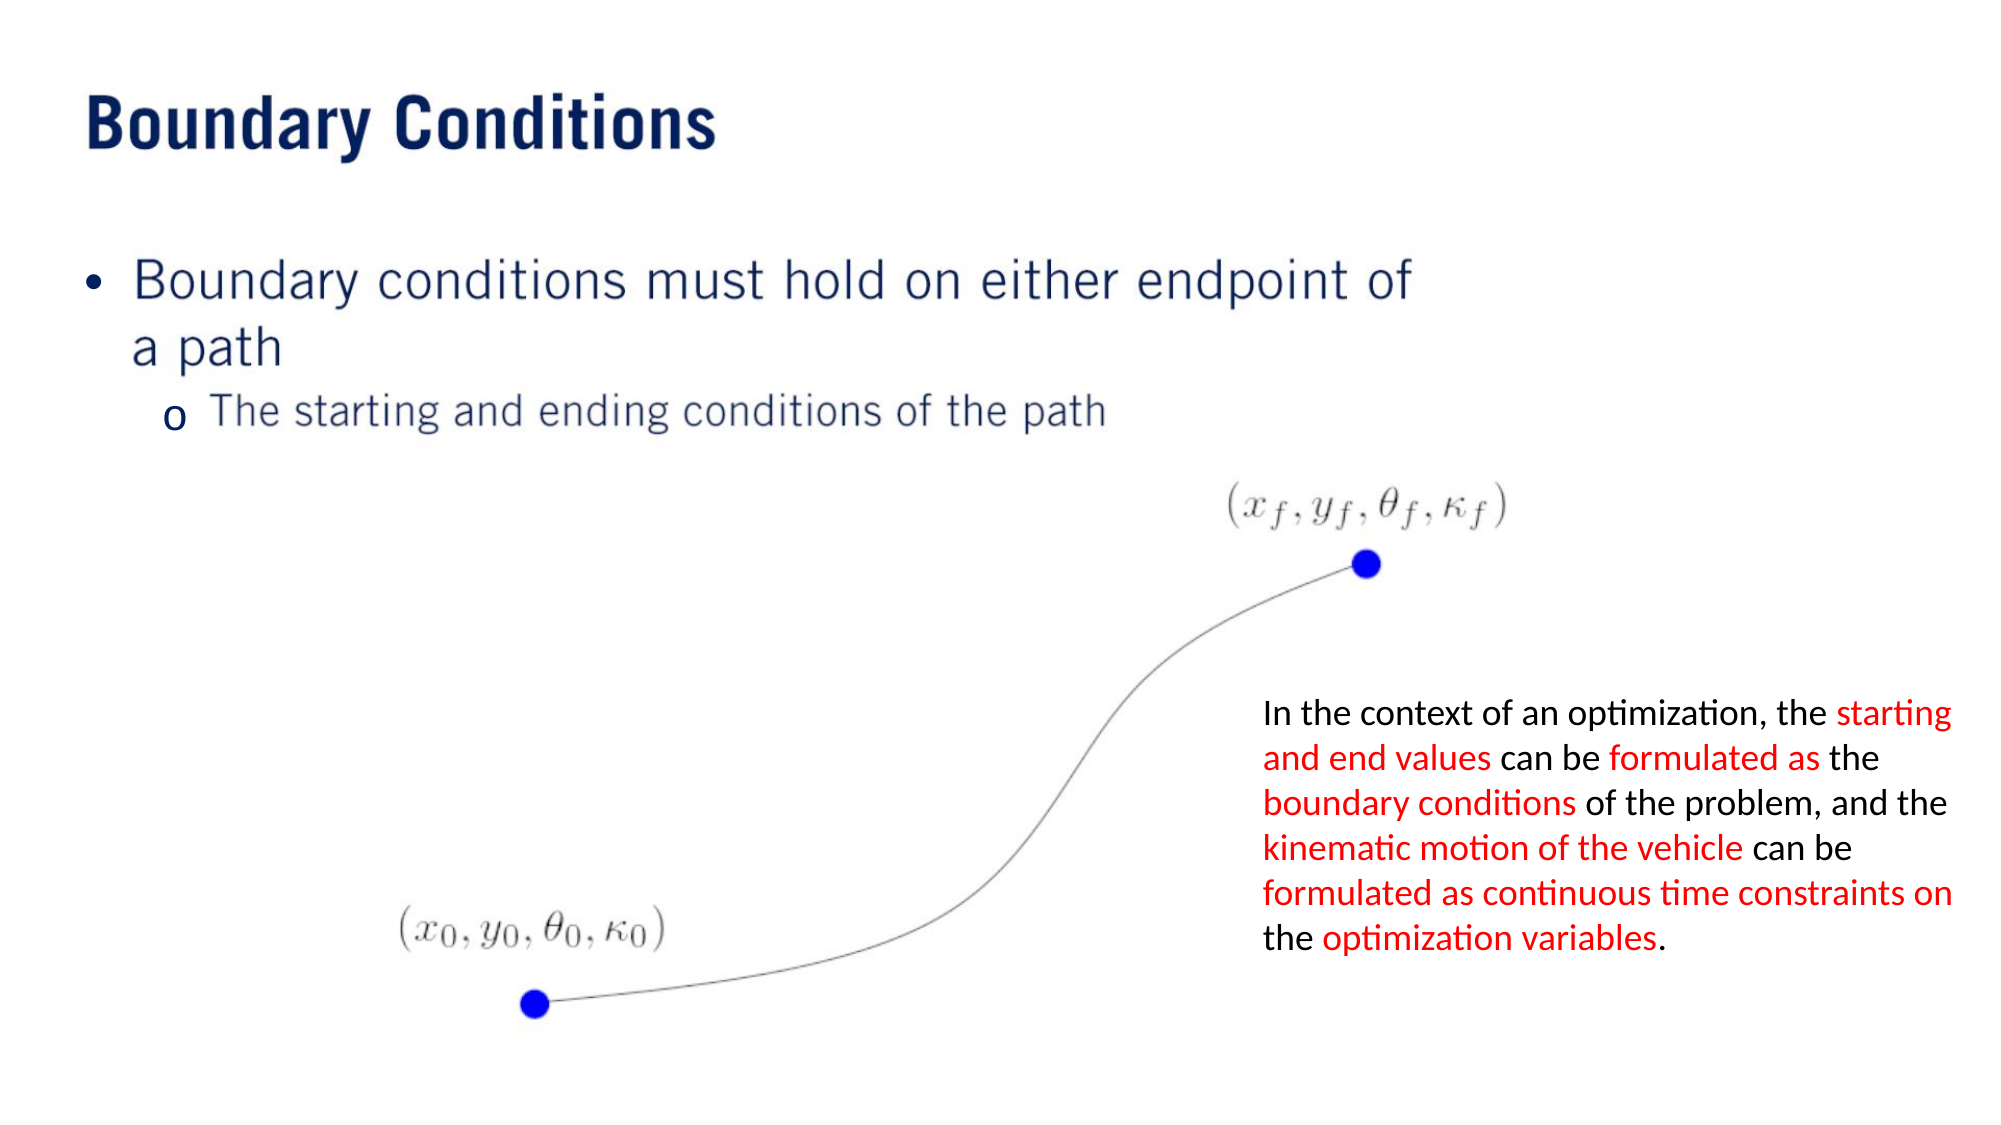

•
o
In the context of an optimization, the starting and end values can be formulated as the boundary conditions of the problem, and the kinematic motion of the vehicle can be formulated as continuous time constraints on the optimization variables.